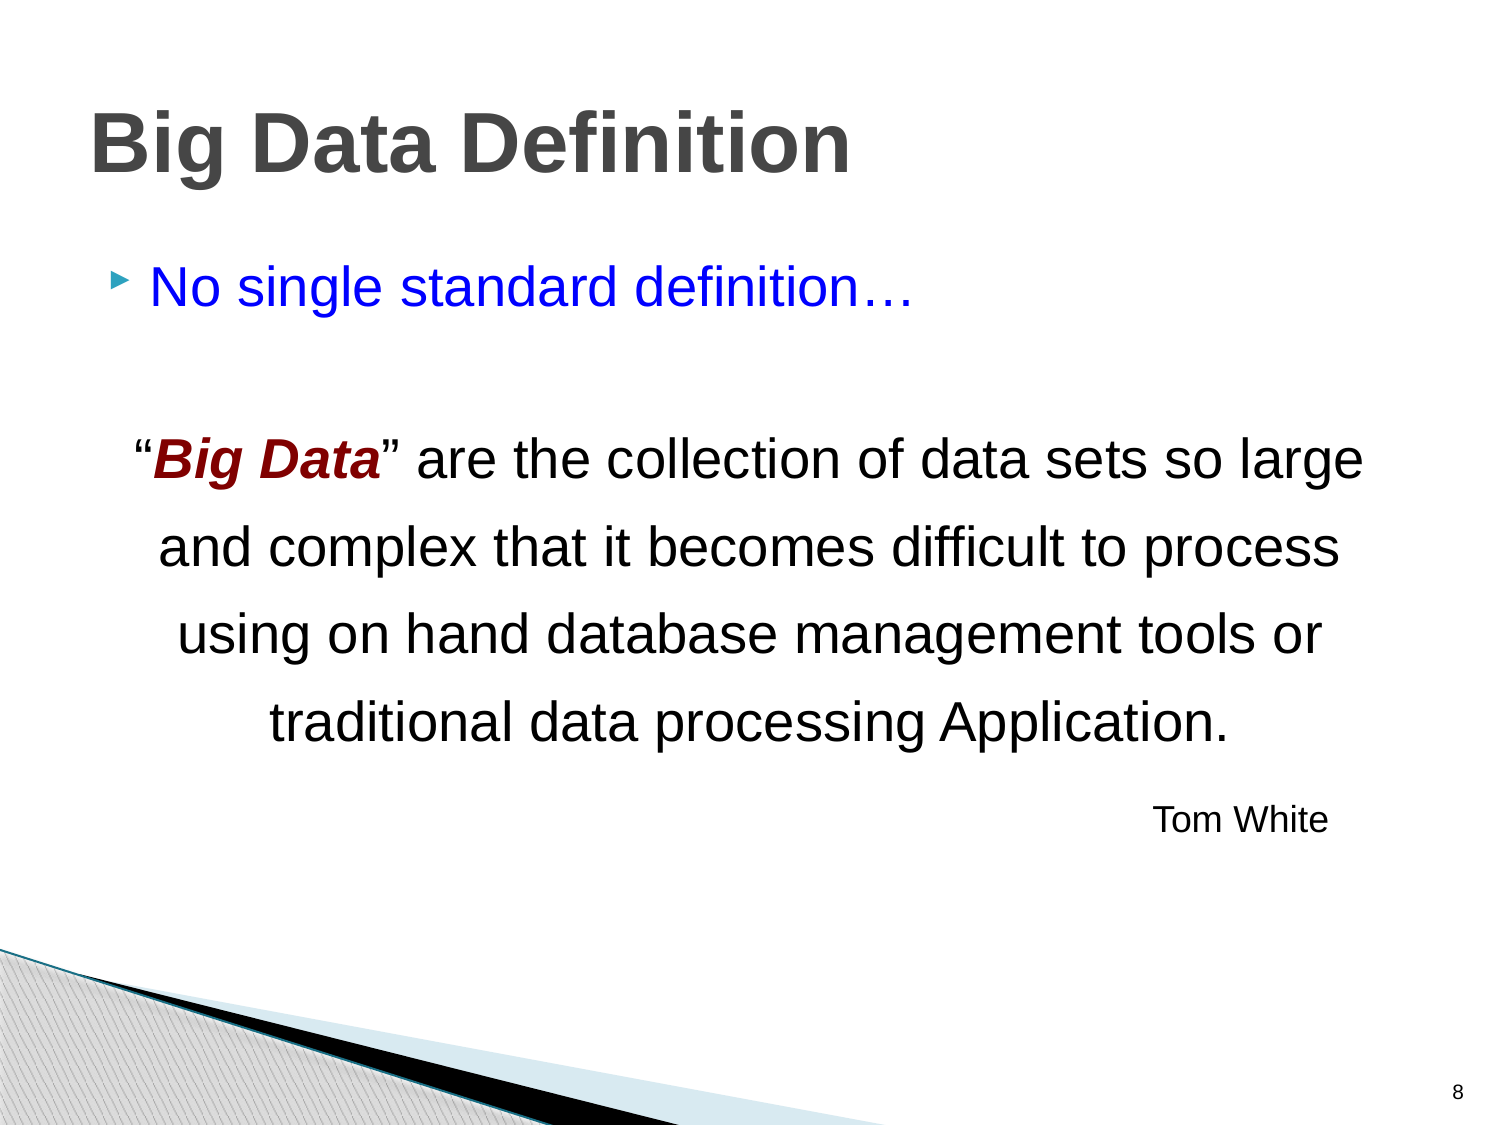

# Big Data Definition
No single standard definition…

“Big Data” are the collection of data sets so large and complex that it becomes difficult to process using on hand database management tools or traditional data processing Application.
Tom White
8